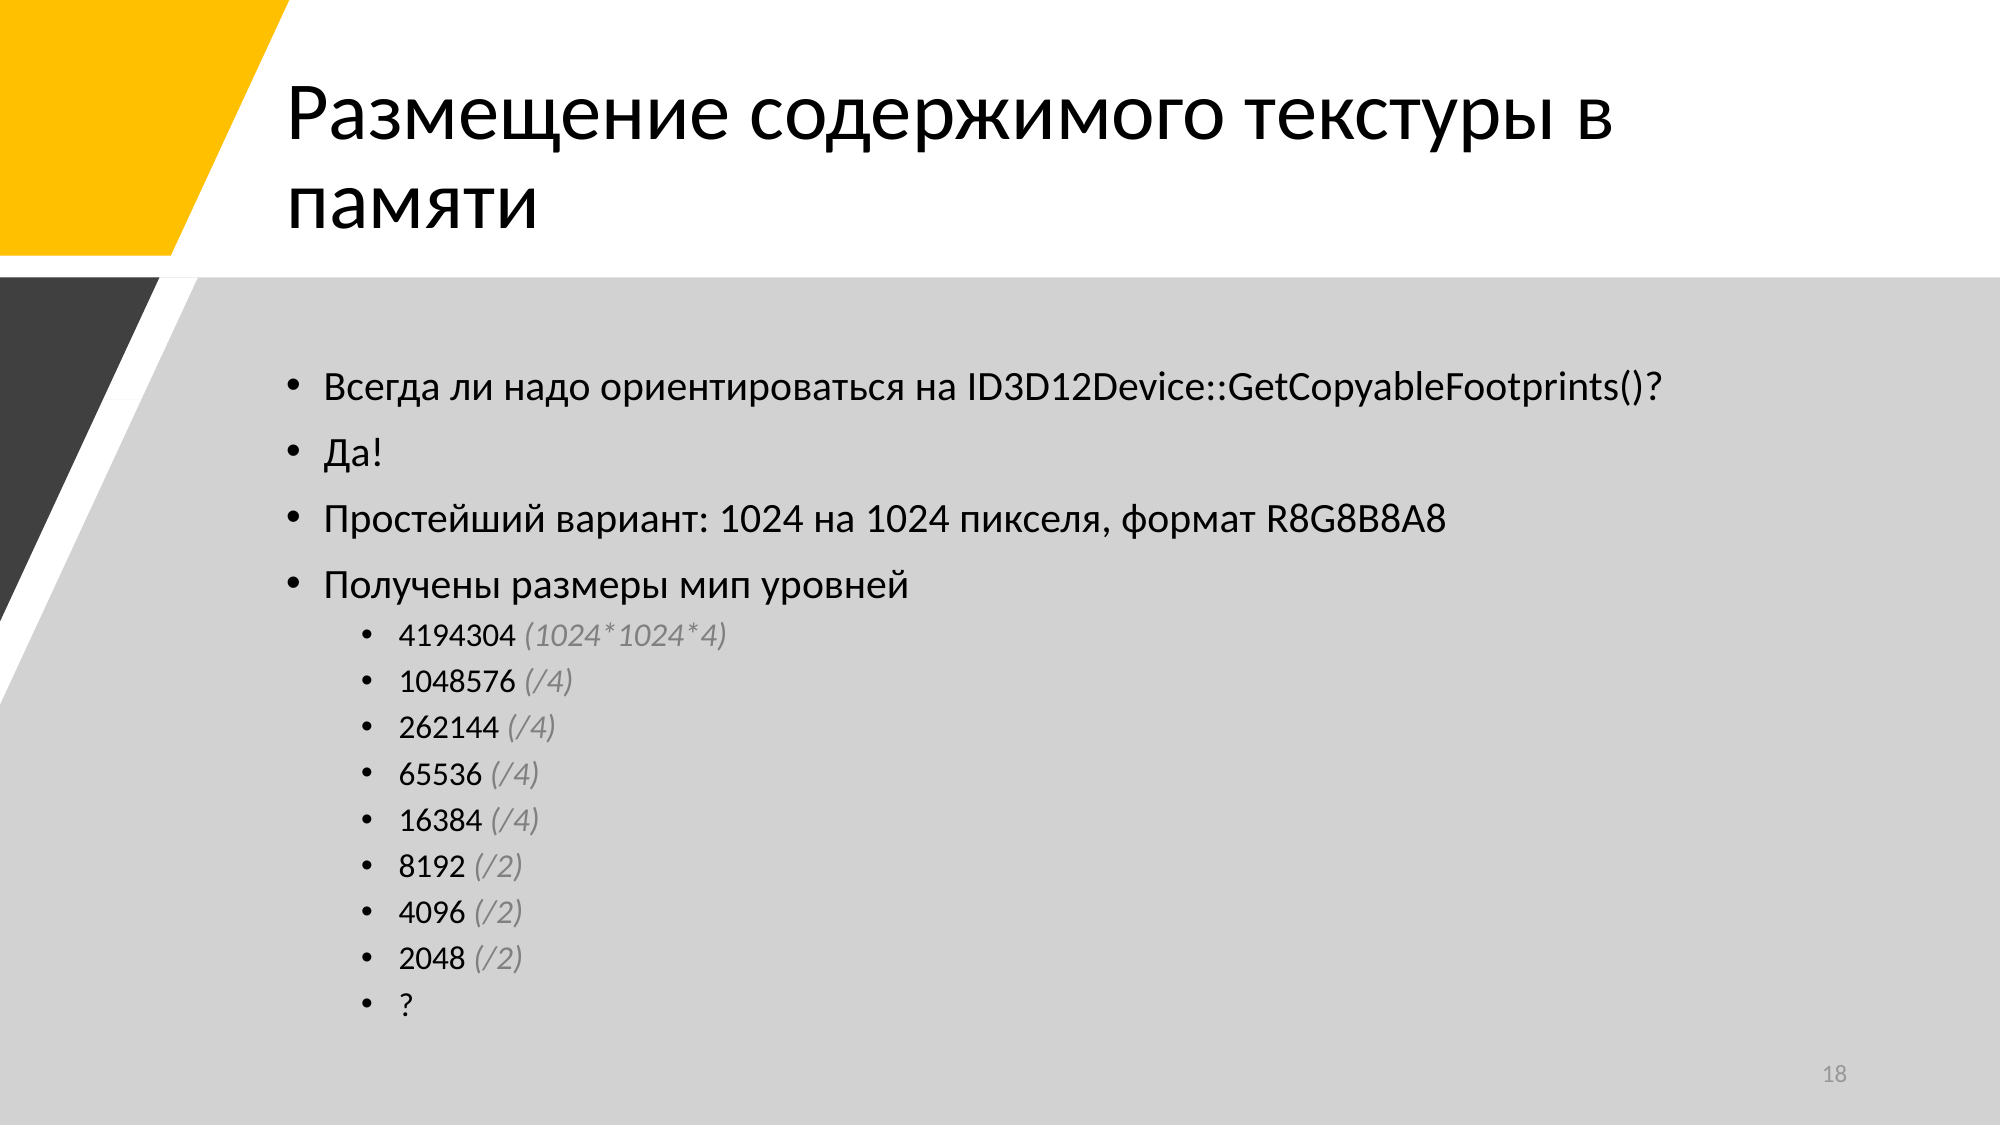

# Размещение содержимого текстуры в памяти

Всегда ли надо ориентироваться на ID3D12Device::GetCopyableFootprints()?
Да!
Простейший вариант: 1024 на 1024 пикселя, формат R8G8B8A8
Получены размеры мип уровней
4194304 (1024*1024*4)
1048576 (/4)
262144 (/4)
65536 (/4)
16384 (/4)
8192 (/2)
4096 (/2)
2048 (/2)
?
18